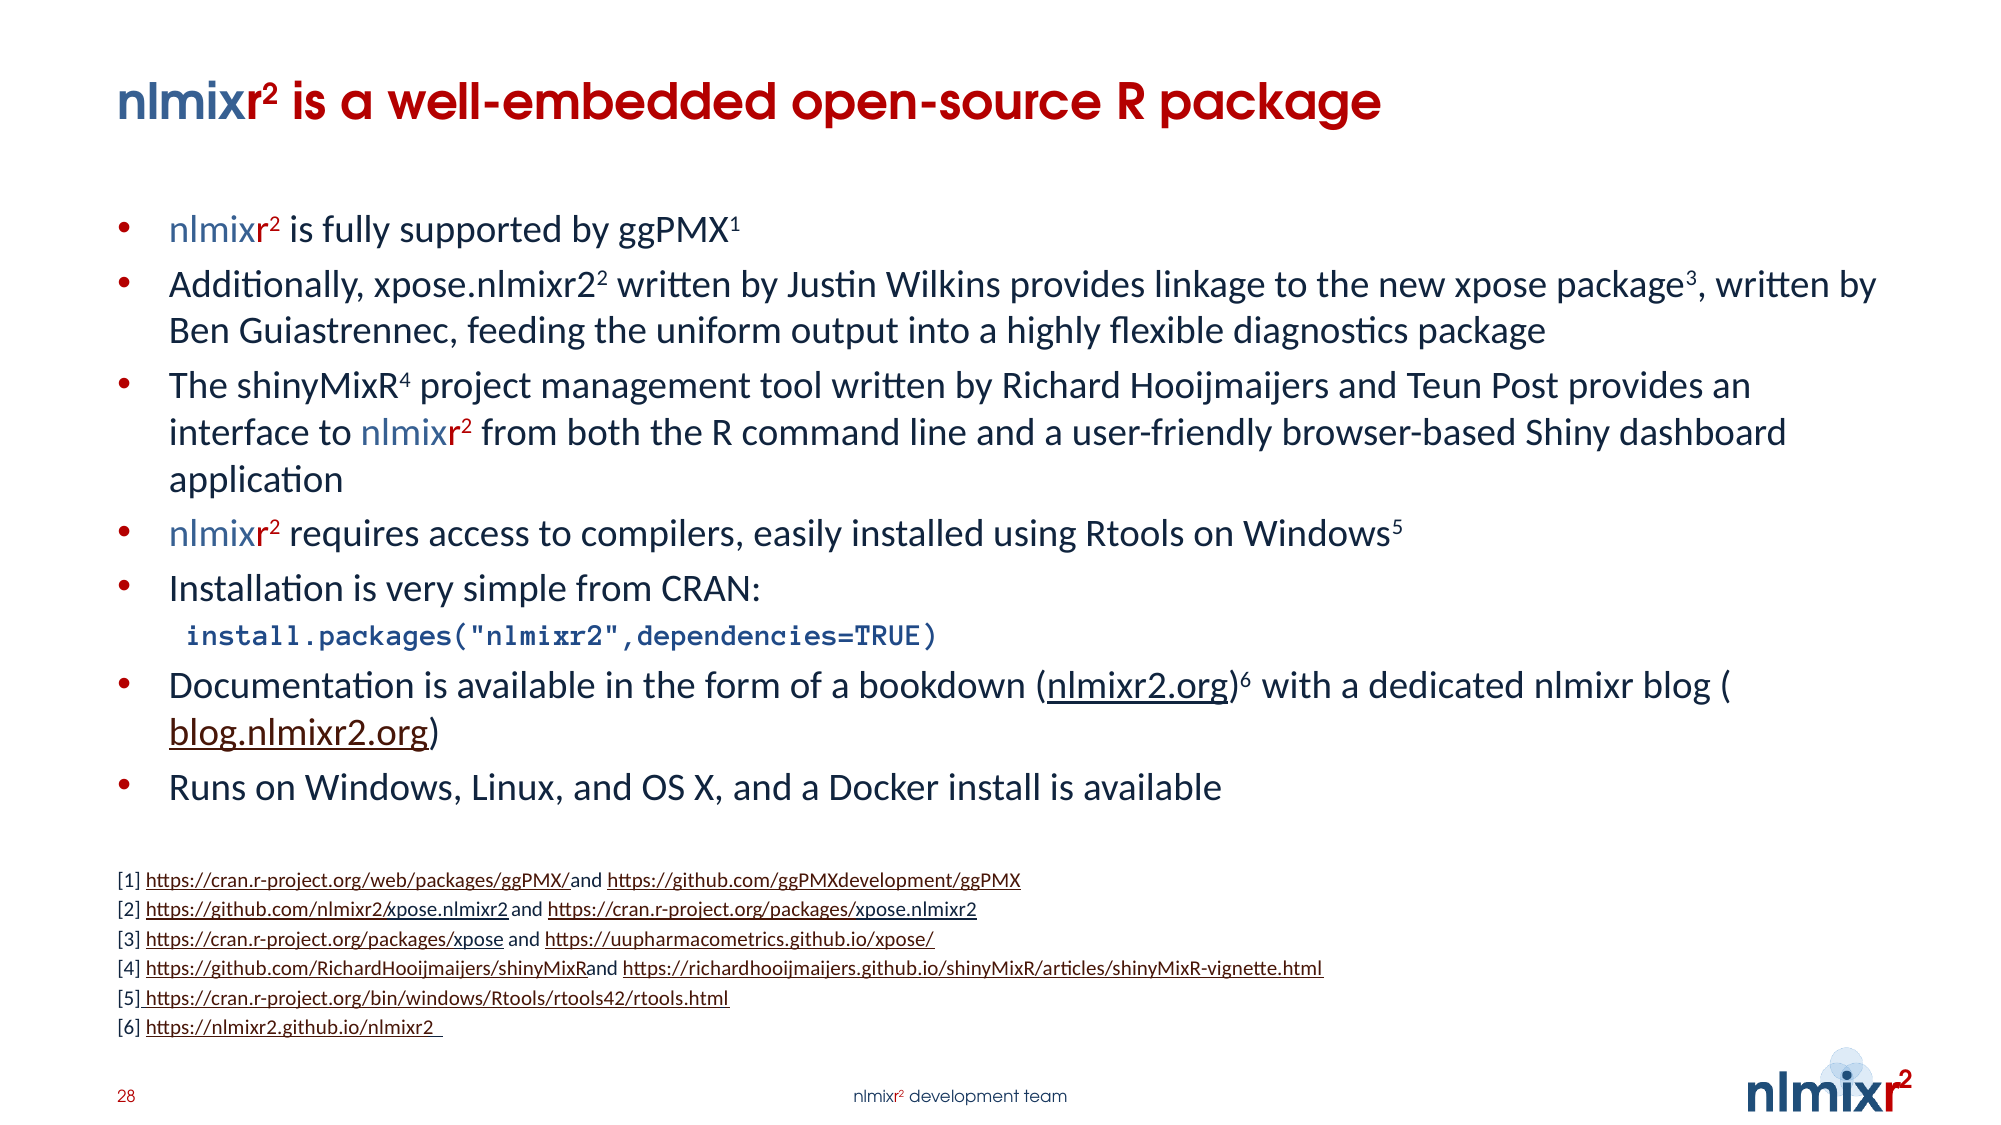

# nlmixr2 is a well-embedded open-source R package
nlmixr2 is fully supported by ggPMX1
Additionally, xpose.nlmixr22 written by Justin Wilkins provides linkage to the new xpose package3, written by Ben Guiastrennec, feeding the uniform output into a highly flexible diagnostics package
The shinyMixR4 project management tool written by Richard Hooijmaijers and Teun Post provides an interface to nlmixr2 from both the R command line and a user-friendly browser-based Shiny dashboard application
nlmixr2 requires access to compilers, easily installed using Rtools on Windows5
Installation is very simple from CRAN:
install.packages("nlmixr2",dependencies=TRUE)
Documentation is available in the form of a bookdown (nlmixr2.org)6  with a dedicated nlmixr blog (blog.nlmixr2.org)
Runs on Windows, Linux, and OS X, and a Docker install is available

[1] https://cran.r-project.org/web/packages/ggPMX/ and https://github.com/ggPMXdevelopment/ggPMX
[2] https://github.com/nlmixr2/xpose.nlmixr2 and https://cran.r-project.org/packages/xpose.nlmixr2
[3] https://cran.r-project.org/packages/xpose and https://uupharmacometrics.github.io/xpose/
[4] https://github.com/RichardHooijmaijers/shinyMixR and https://richardhooijmaijers.github.io/shinyMixR/articles/shinyMixR-vignette.html
[5] https://cran.r-project.org/bin/windows/Rtools/rtools42/rtools.html
[6] https://nlmixr2.github.io/nlmixr2
28
nlmixr2 development team